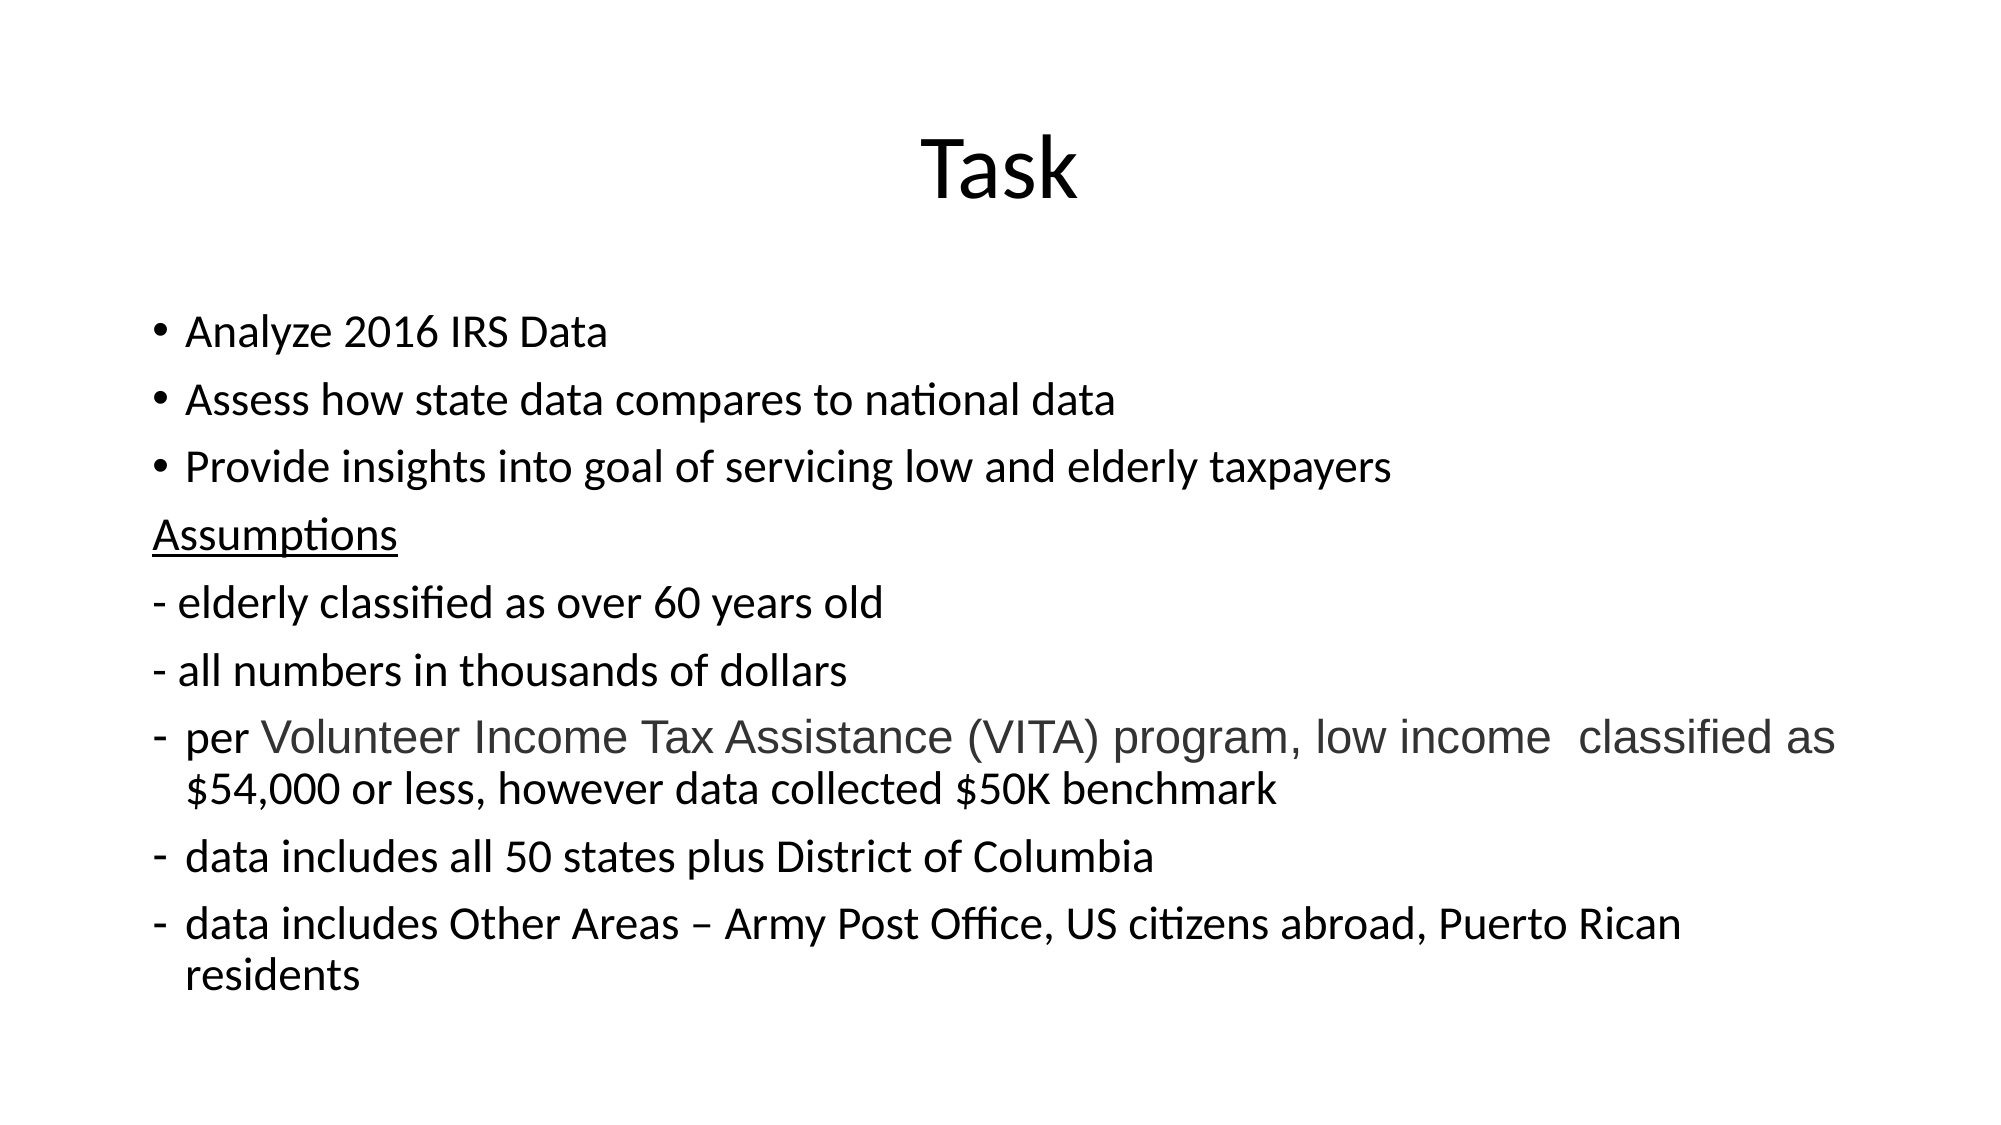

# Task
Analyze 2016 IRS Data
Assess how state data compares to national data
Provide insights into goal of servicing low and elderly taxpayers
Assumptions
- elderly classified as over 60 years old
- all numbers in thousands of dollars
per Volunteer Income Tax Assistance (VITA) program, low income  classified as $54,000 or less, however data collected $50K benchmark
data includes all 50 states plus District of Columbia
data includes Other Areas – Army Post Office, US citizens abroad, Puerto Rican residents